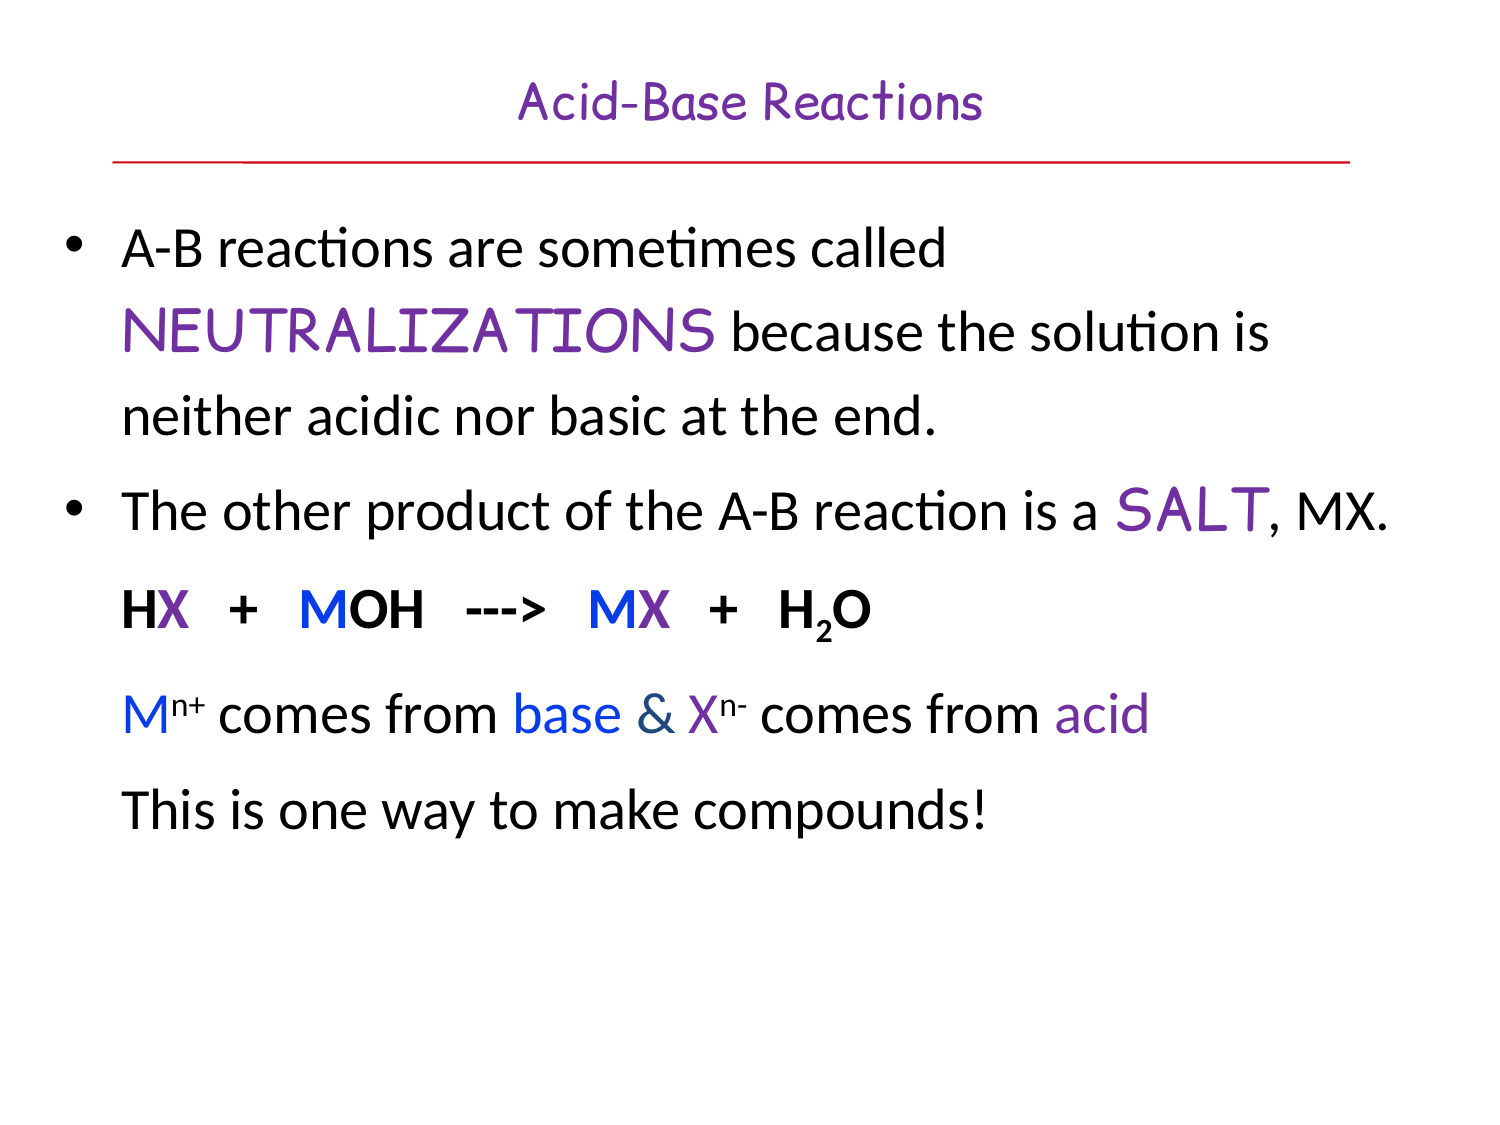

# Acid-Base Reactions

A-B reactions are sometimes called NEUTRALIZATIONS because the solution is neither acidic nor basic at the end.
The other product of the A-B reaction is a SALT, MX.
 	HX   +   MOH   --->   MX   +   H2O
 	Mn+ comes from base & Xn- comes from acid
 	This is one way to make compounds!